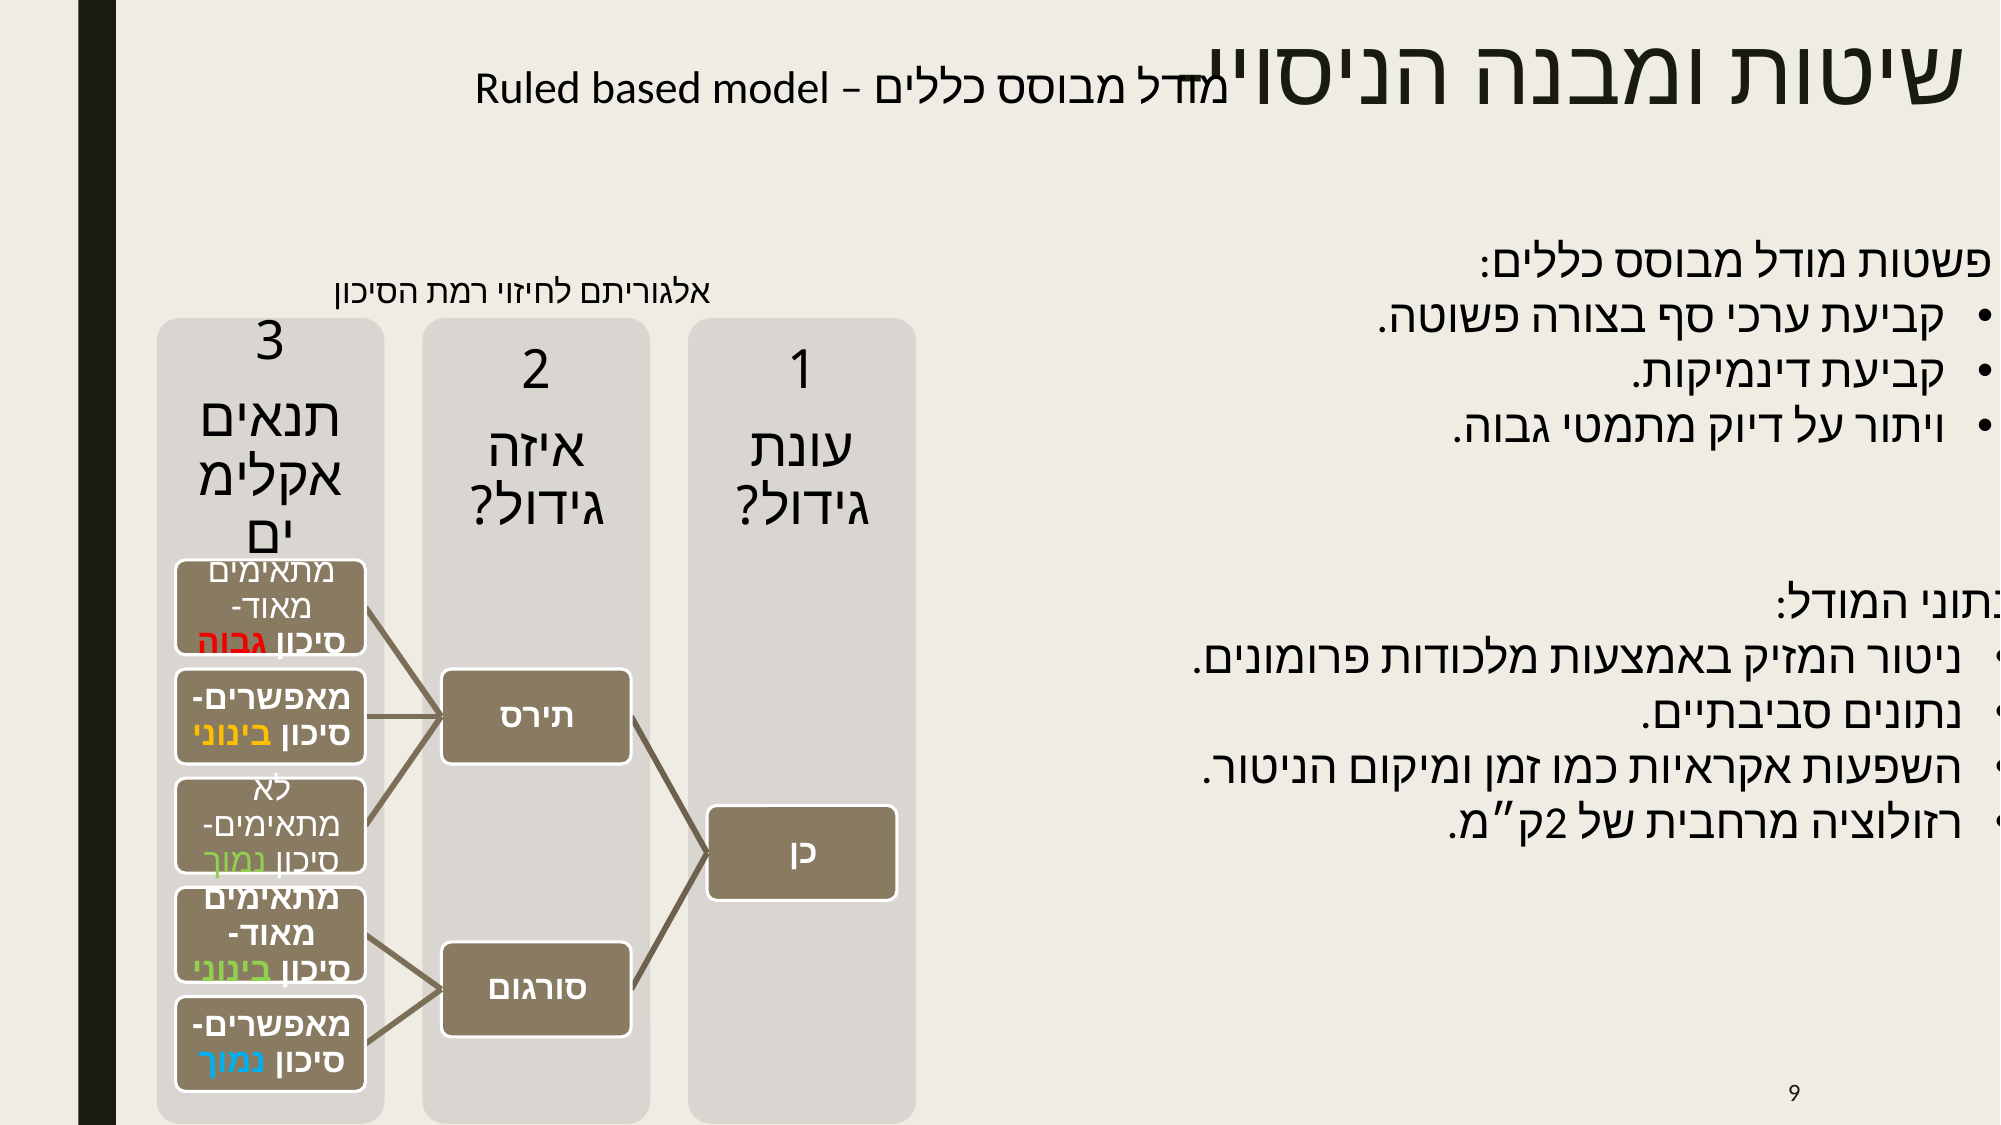

# שיטות ומבנה הניסויי-
מודל מבוסס כללים – Ruled based model
פשטות מודל מבוסס כללים:
קביעת ערכי סף בצורה פשוטה.
קביעת דינמיקות.
ויתור על דיוק מתמטי גבוה.
אלגוריתם לחיזוי רמת הסיכון

3
תנאים אקלימים
2
איזה גידול?
1
עונת גידול?
כן

תירס

מתאימים מאוד-
סיכון גבוה

מאפשרים-
סיכון בינוני

לא מתאימים-
סיכון נמוך

סורגום

מתאימים מאוד-
סיכון בינוני

מאפשרים-
סיכון נמוך
נתוני המודל:
ניטור המזיק באמצעות מלכודות פרומונים.
נתונים סביבתיים.
השפעות אקראיות כמו זמן ומיקום הניטור.
רזולוציה מרחבית של 2ק״מ.
9